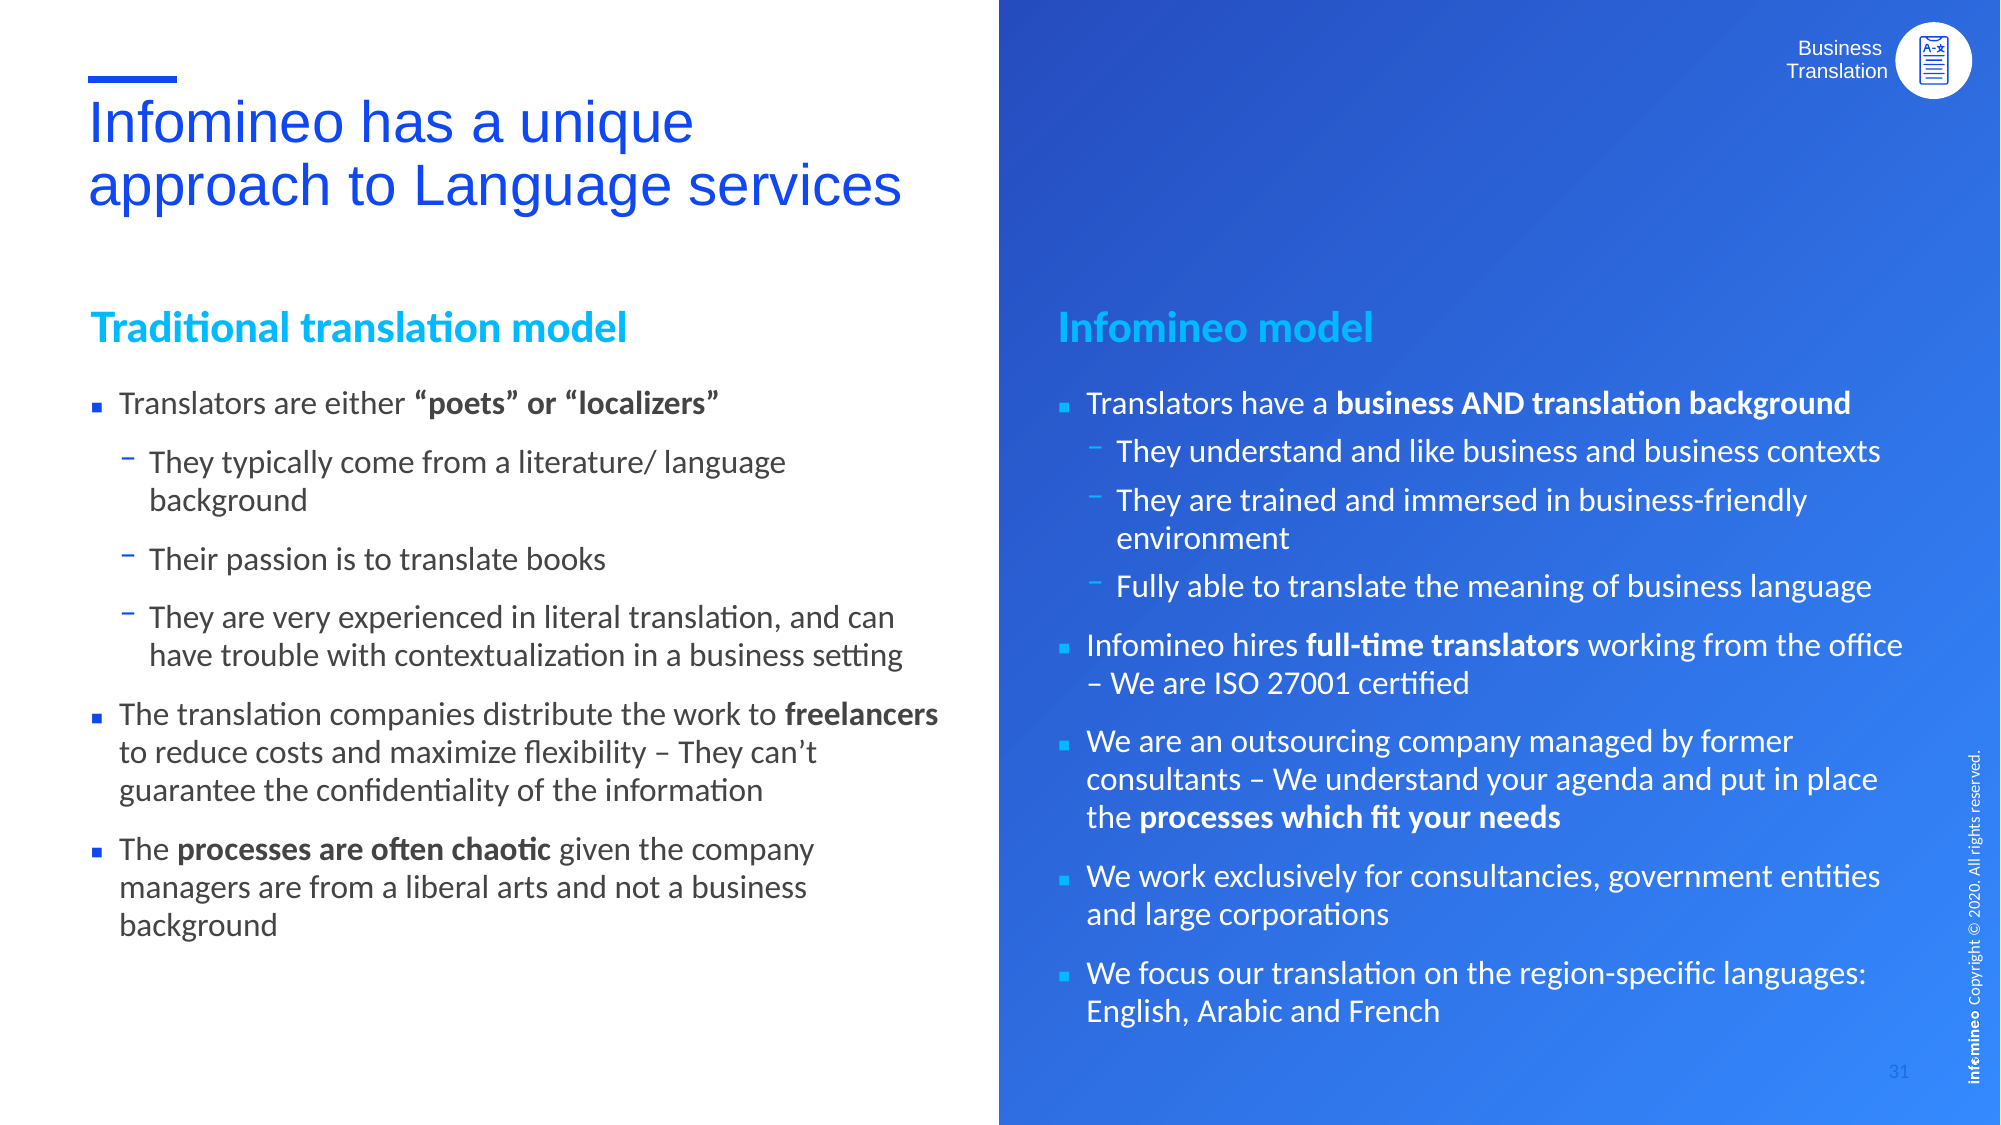

Business
Translation

# Infomineo has a unique approach to Language services
Traditional translation model
Infomineo model
Translators are either “poets” or “localizers”
They typically come from a literature/ language background
Their passion is to translate books
They are very experienced in literal translation, and can have trouble with contextualization in a business setting
The translation companies distribute the work to freelancers to reduce costs and maximize flexibility – They can’t guarantee the confidentiality of the information
The processes are often chaotic given the company managers are from a liberal arts and not a business background
Translators have a business AND translation background
They understand and like business and business contexts
They are trained and immersed in business-friendly environment
Fully able to translate the meaning of business language
Infomineo hires full-time translators working from the office – We are ISO 27001 certified
We are an outsourcing company managed by former consultants – We understand your agenda and put in place the processes which fit your needs
We work exclusively for consultancies, government entities and large corporations
We focus our translation on the region-specific languages: English, Arabic and French